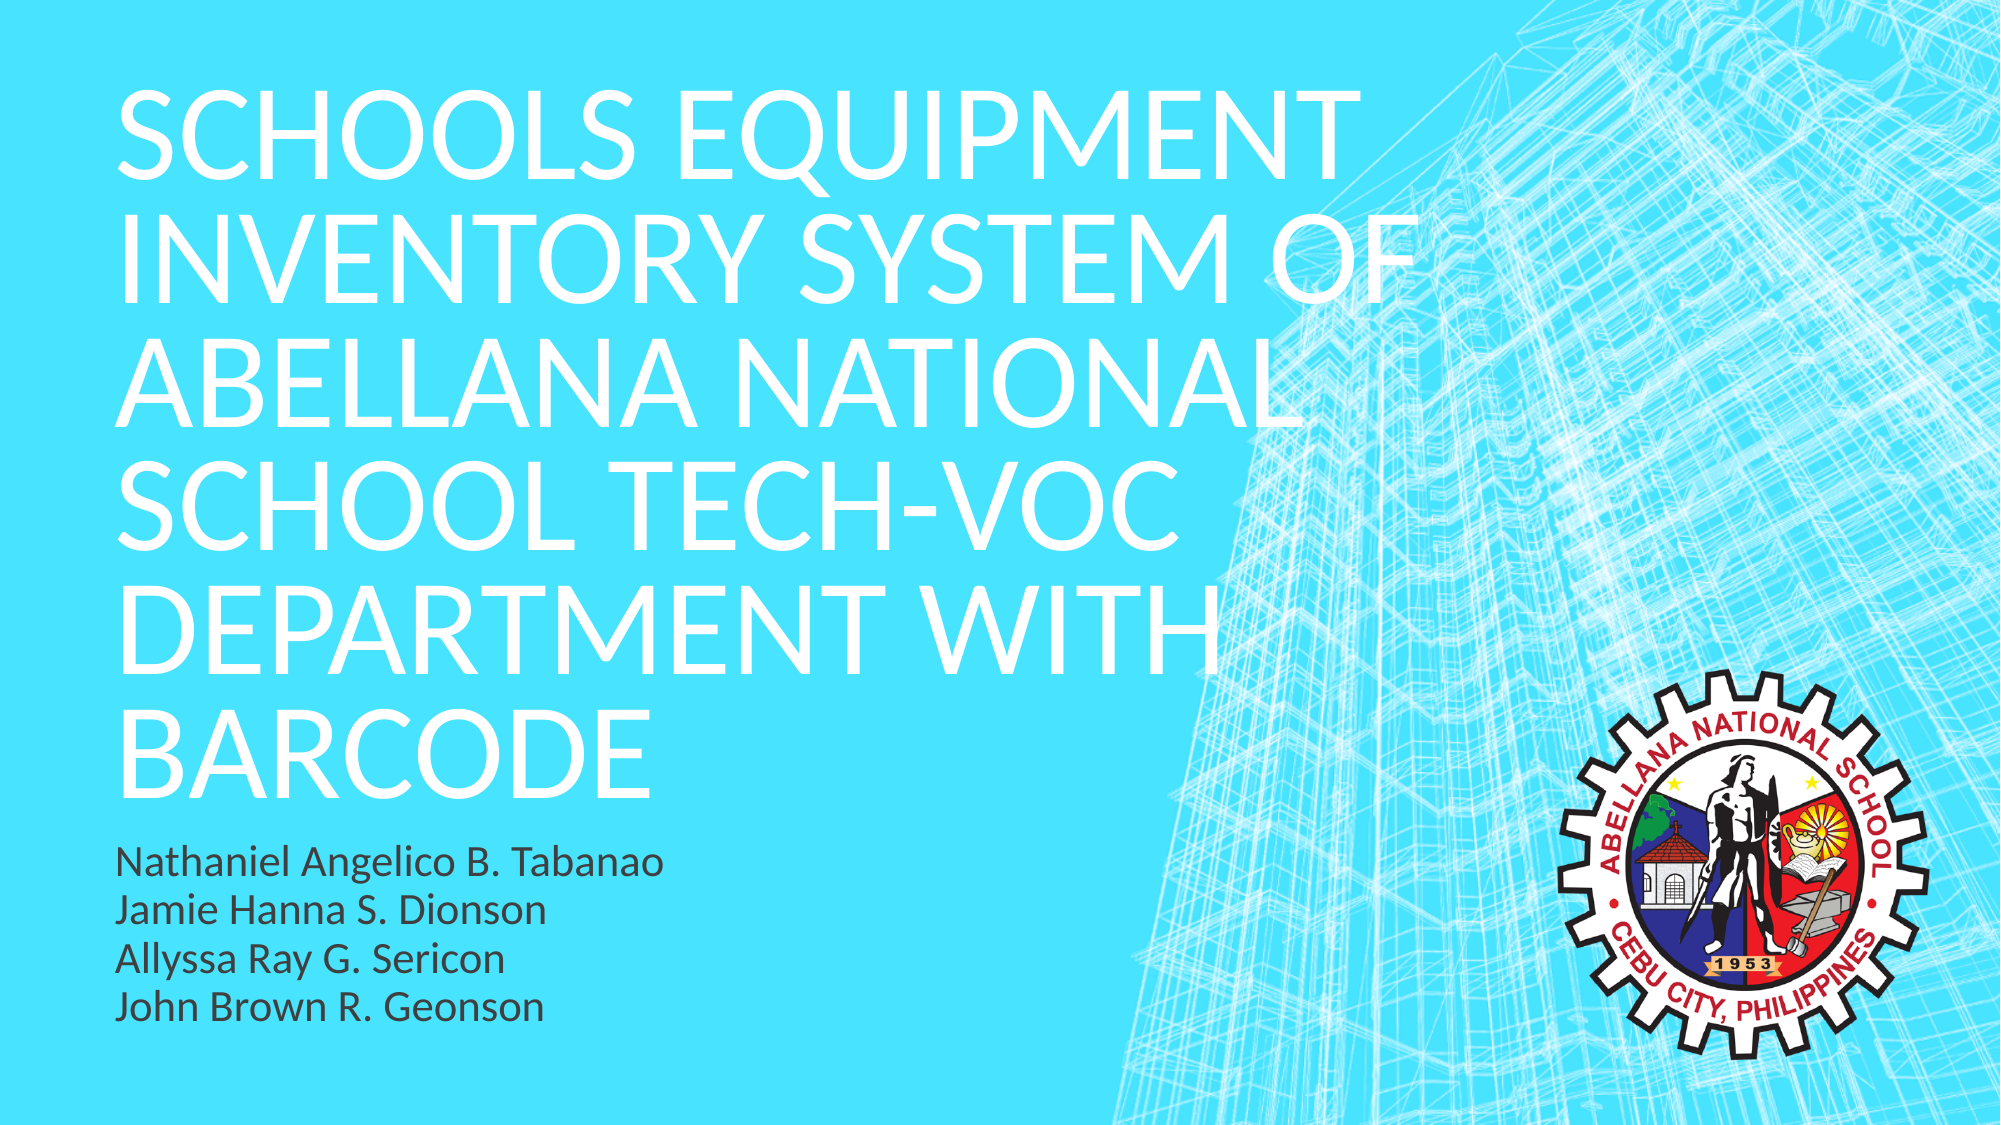

# Schools equipment inventory system of Abellana national school tech-voc department with barcode
Nathaniel Angelico B. Tabanao
Jamie Hanna S. Dionson
Allyssa Ray G. Sericon
John Brown R. Geonson